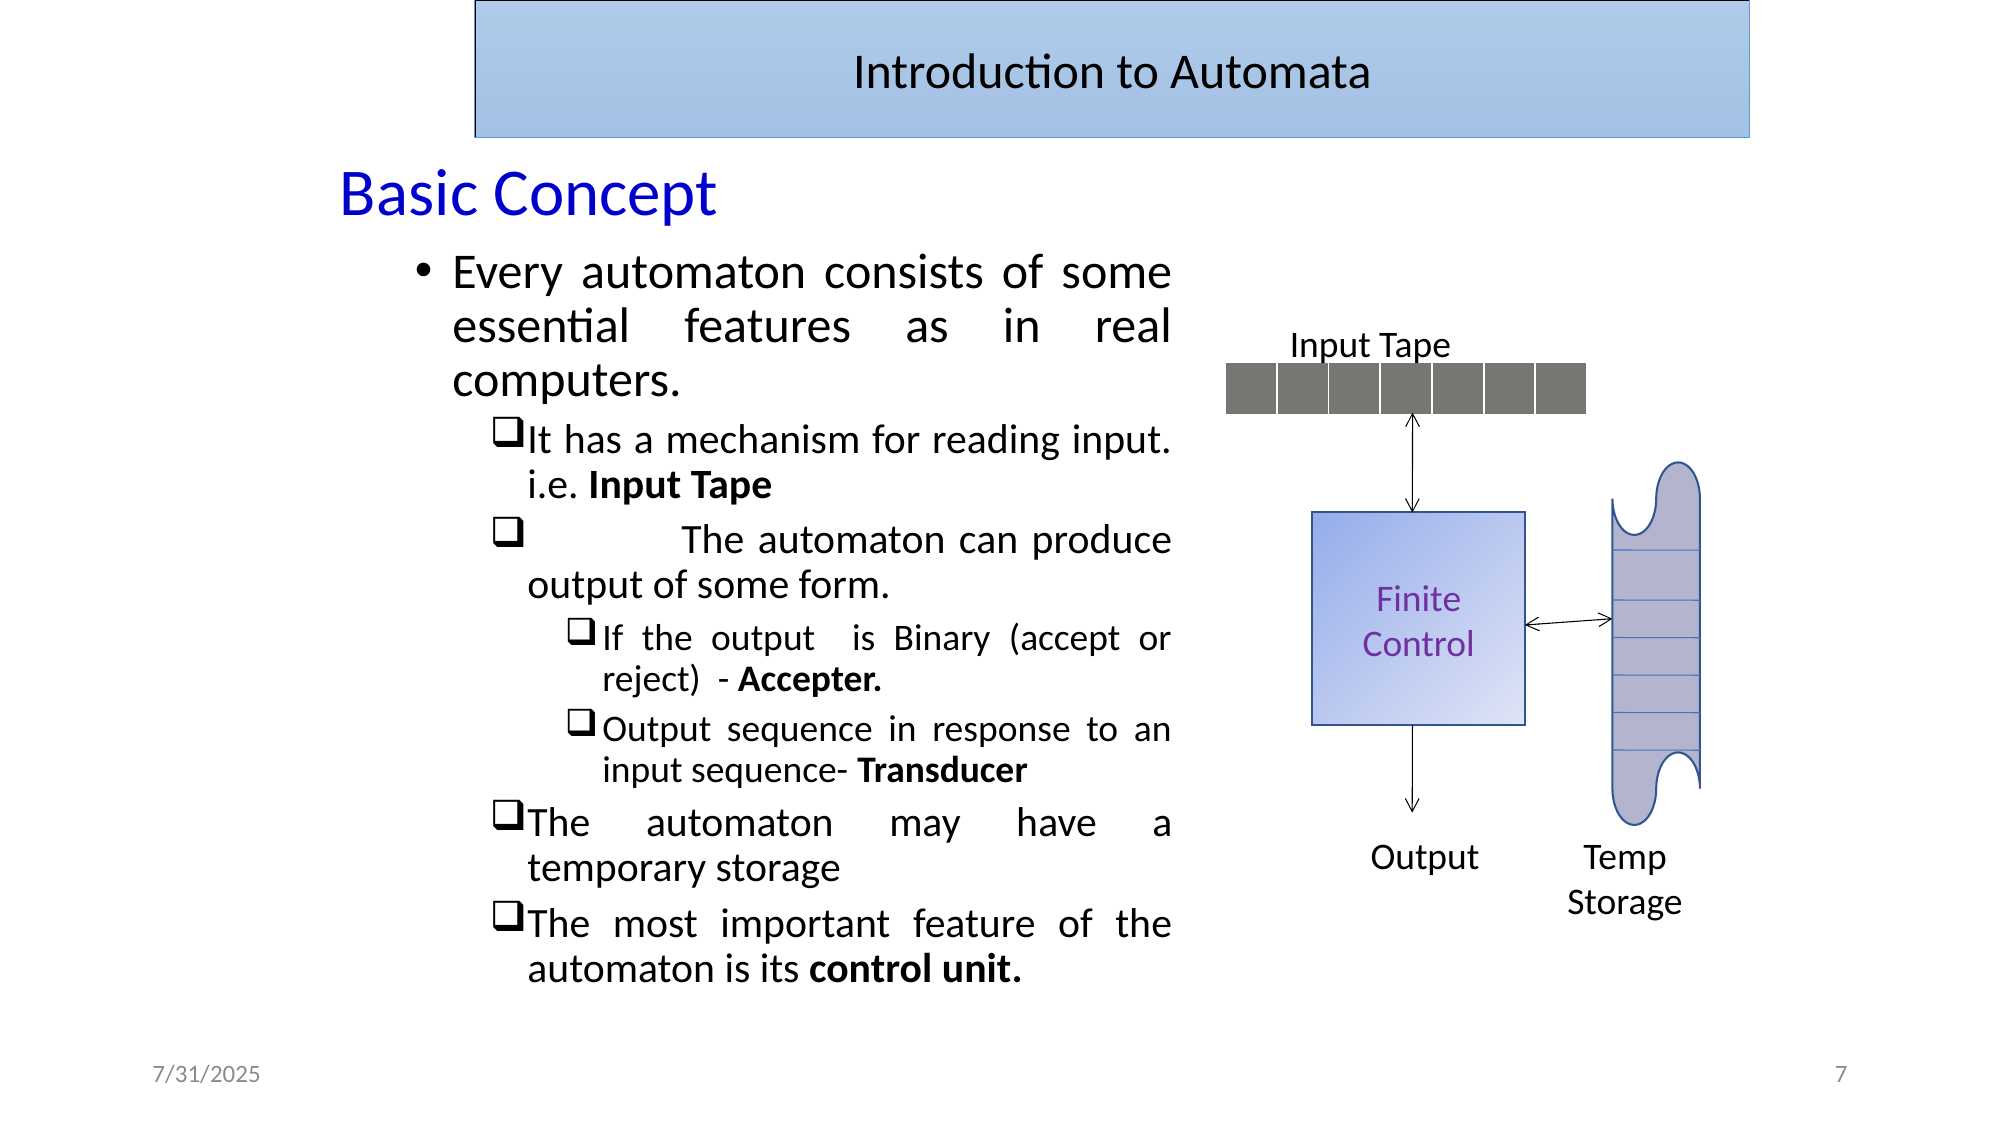

Introduction to Automata
# Basic Concept
Every automaton consists of some essential features as in real computers.
It has a mechanism for reading input. i.e. Input Tape
 	The automaton can produce output of some form.
If the output  is Binary (accept or reject)  - Accepter.
Output sequence in response to an input sequence- Transducer
The automaton may have a temporary storage
The most important feature of the automaton is its control unit.
Input Tape
|  |  |  |  |  |  |  |
| --- | --- | --- | --- | --- | --- | --- |

Finite Control
Output
Temp Storage
7/31/2025
7